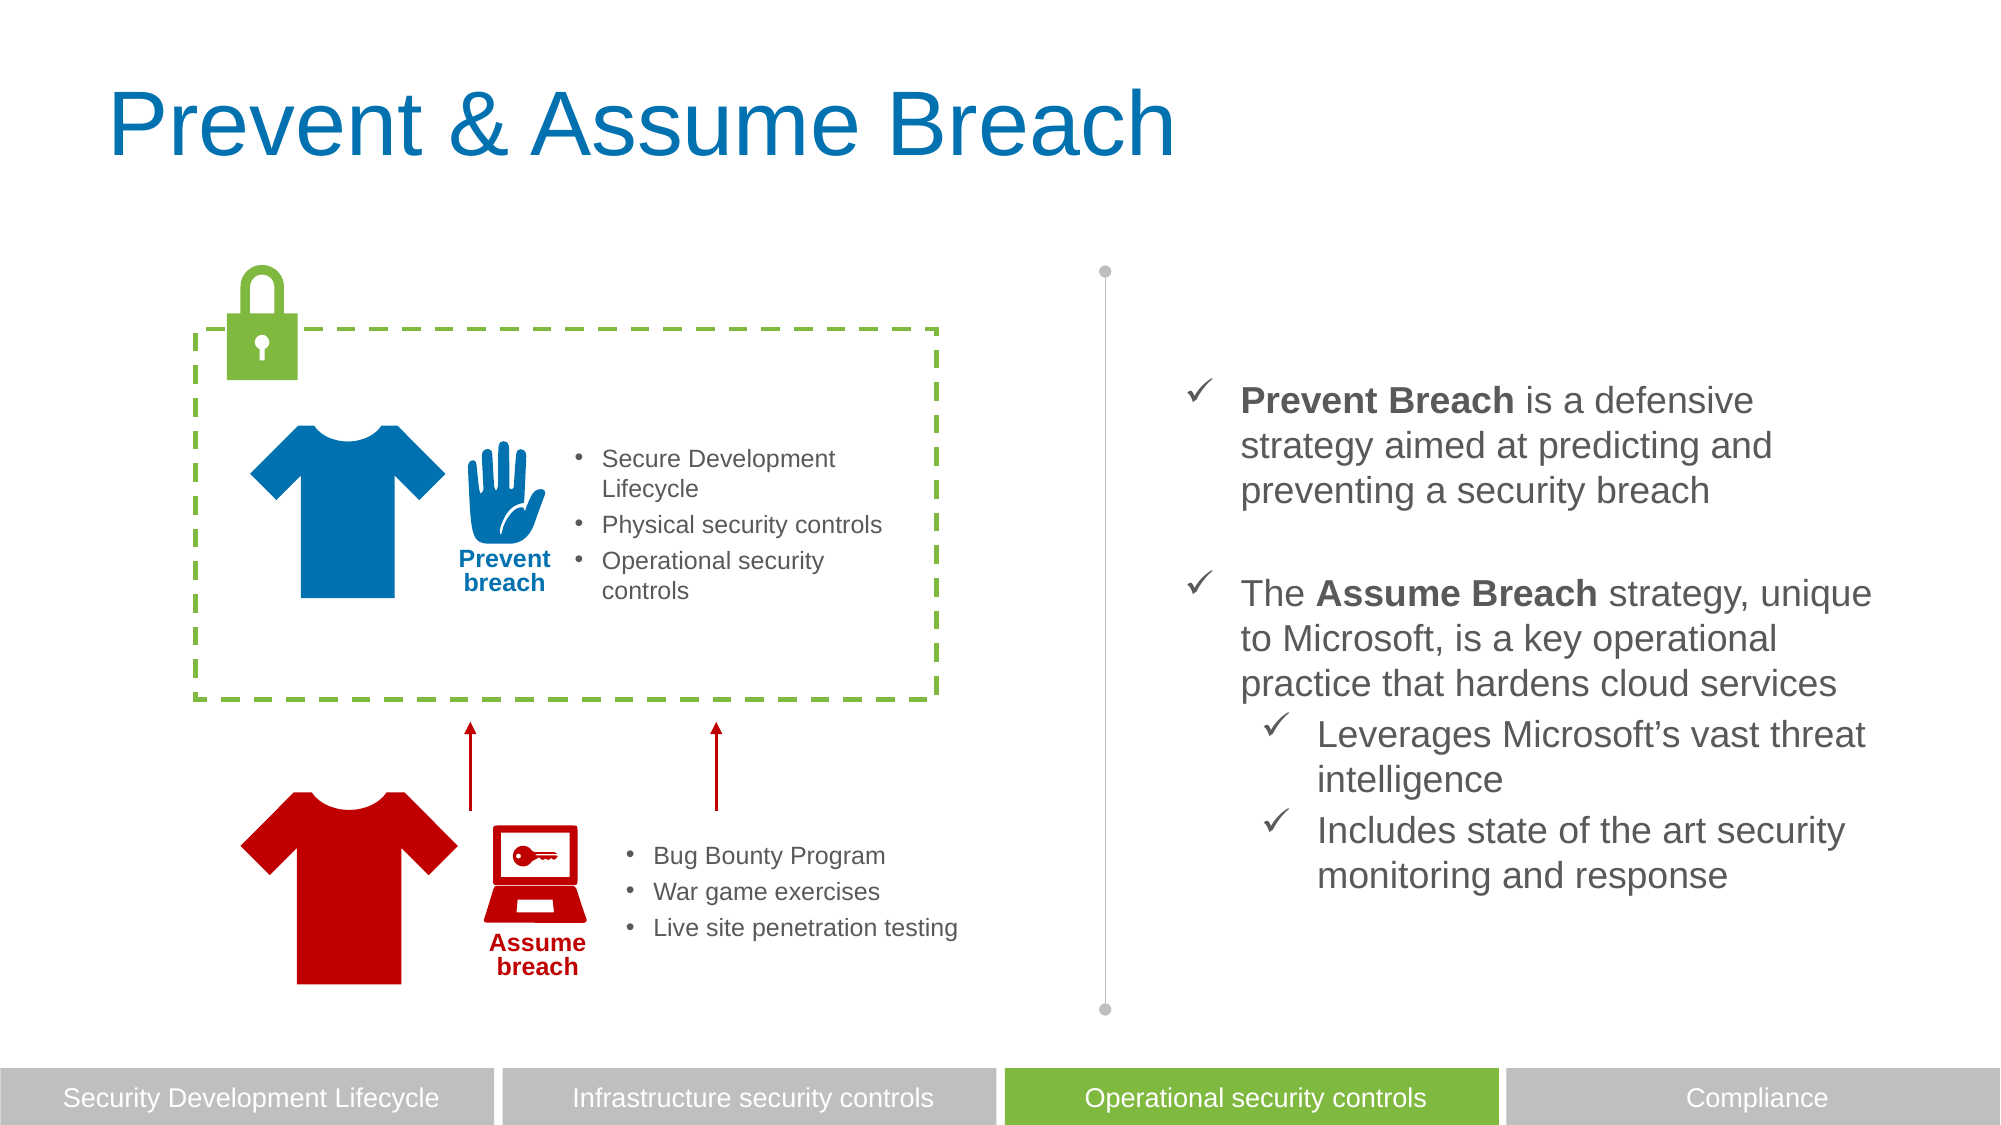

# Prevent & Assume Breach

Prevent Breach is a defensive strategy aimed at predicting and preventing a security breach

The Assume Breach strategy, unique to Microsoft, is a key operational practice that hardens cloud services
Leverages Microsoft’s vast threat intelligence
Includes state of the art security monitoring and response
Prevent breach

Secure Development Lifecycle
Physical security controls
Operational security controls

Bug Bounty Program
War game exercises
Live site penetration testing
Assume breach

Security Development Lifecycle
Infrastructure security controls
Operational security controls
Compliance